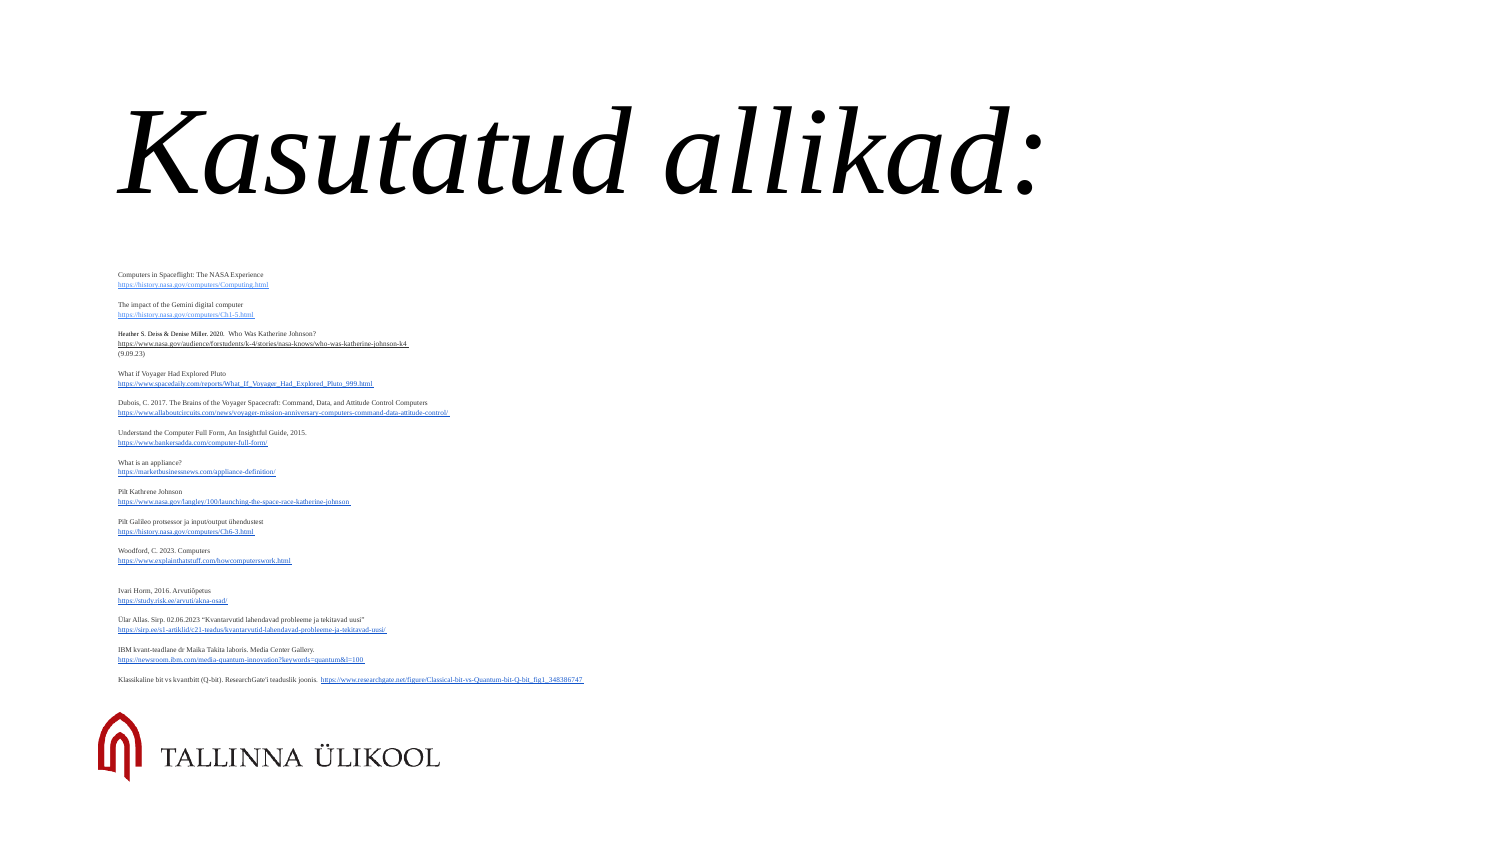

# Kasutatud allikad:
Computers in Spaceflight: The NASA Experience
https://history.nasa.gov/computers/Computing.html

The impact of the Gemini digital computer
https://history.nasa.gov/computers/Ch1-5.html

Heather S. Deiss & Denise Miller. 2020.  Who Was Katherine Johnson?
https://www.nasa.gov/audience/forstudents/k-4/stories/nasa-knows/who-was-katherine-johnson-k4
(9.09.23)

What if Voyager Had Explored Pluto
https://www.spacedaily.com/reports/What_If_Voyager_Had_Explored_Pluto_999.html

Dubois, C. 2017. The Brains of the Voyager Spacecraft: Command, Data, and Attitude Control Computers
https://www.allaboutcircuits.com/news/voyager-mission-anniversary-computers-command-data-attitude-control/

Understand the Computer Full Form, An Insightful Guide, 2015.
https://www.bankersadda.com/computer-full-form/

What is an appliance?
https://marketbusinessnews.com/appliance-definition/

Pilt Kathrene Johnson
https://www.nasa.gov/langley/100/launching-the-space-race-katherine-johnson

Pilt Galileo protsessor ja input/output ühendustest
https://history.nasa.gov/computers/Ch6-3.html

Woodford, C. 2023. Computers
https://www.explainthatstuff.com/howcomputerswork.html

Ivari Horm, 2016. Arvutiõpetus
https://study.risk.ee/arvuti/akna-osad/

Ülar Allas. Sirp. 02.06.2023 “Kvantarvutid lahendavad probleeme ja tekitavad uusi”
https://sirp.ee/s1-artiklid/c21-teadus/kvantarvutid-lahendavad-probleeme-ja-tekitavad-uusi/

IBM kvant-teadlane dr Maika Takita laboris. Media Center Gallery.
https://newsroom.ibm.com/media-quantum-innovation?keywords=quantum&l=100

Klassikaline bit vs kvantbitt (Q-bit). ResearchGate'i teaduslik joonis. https://www.researchgate.net/figure/Classical-bit-vs-Quantum-bit-Q-bit_fig1_348386747